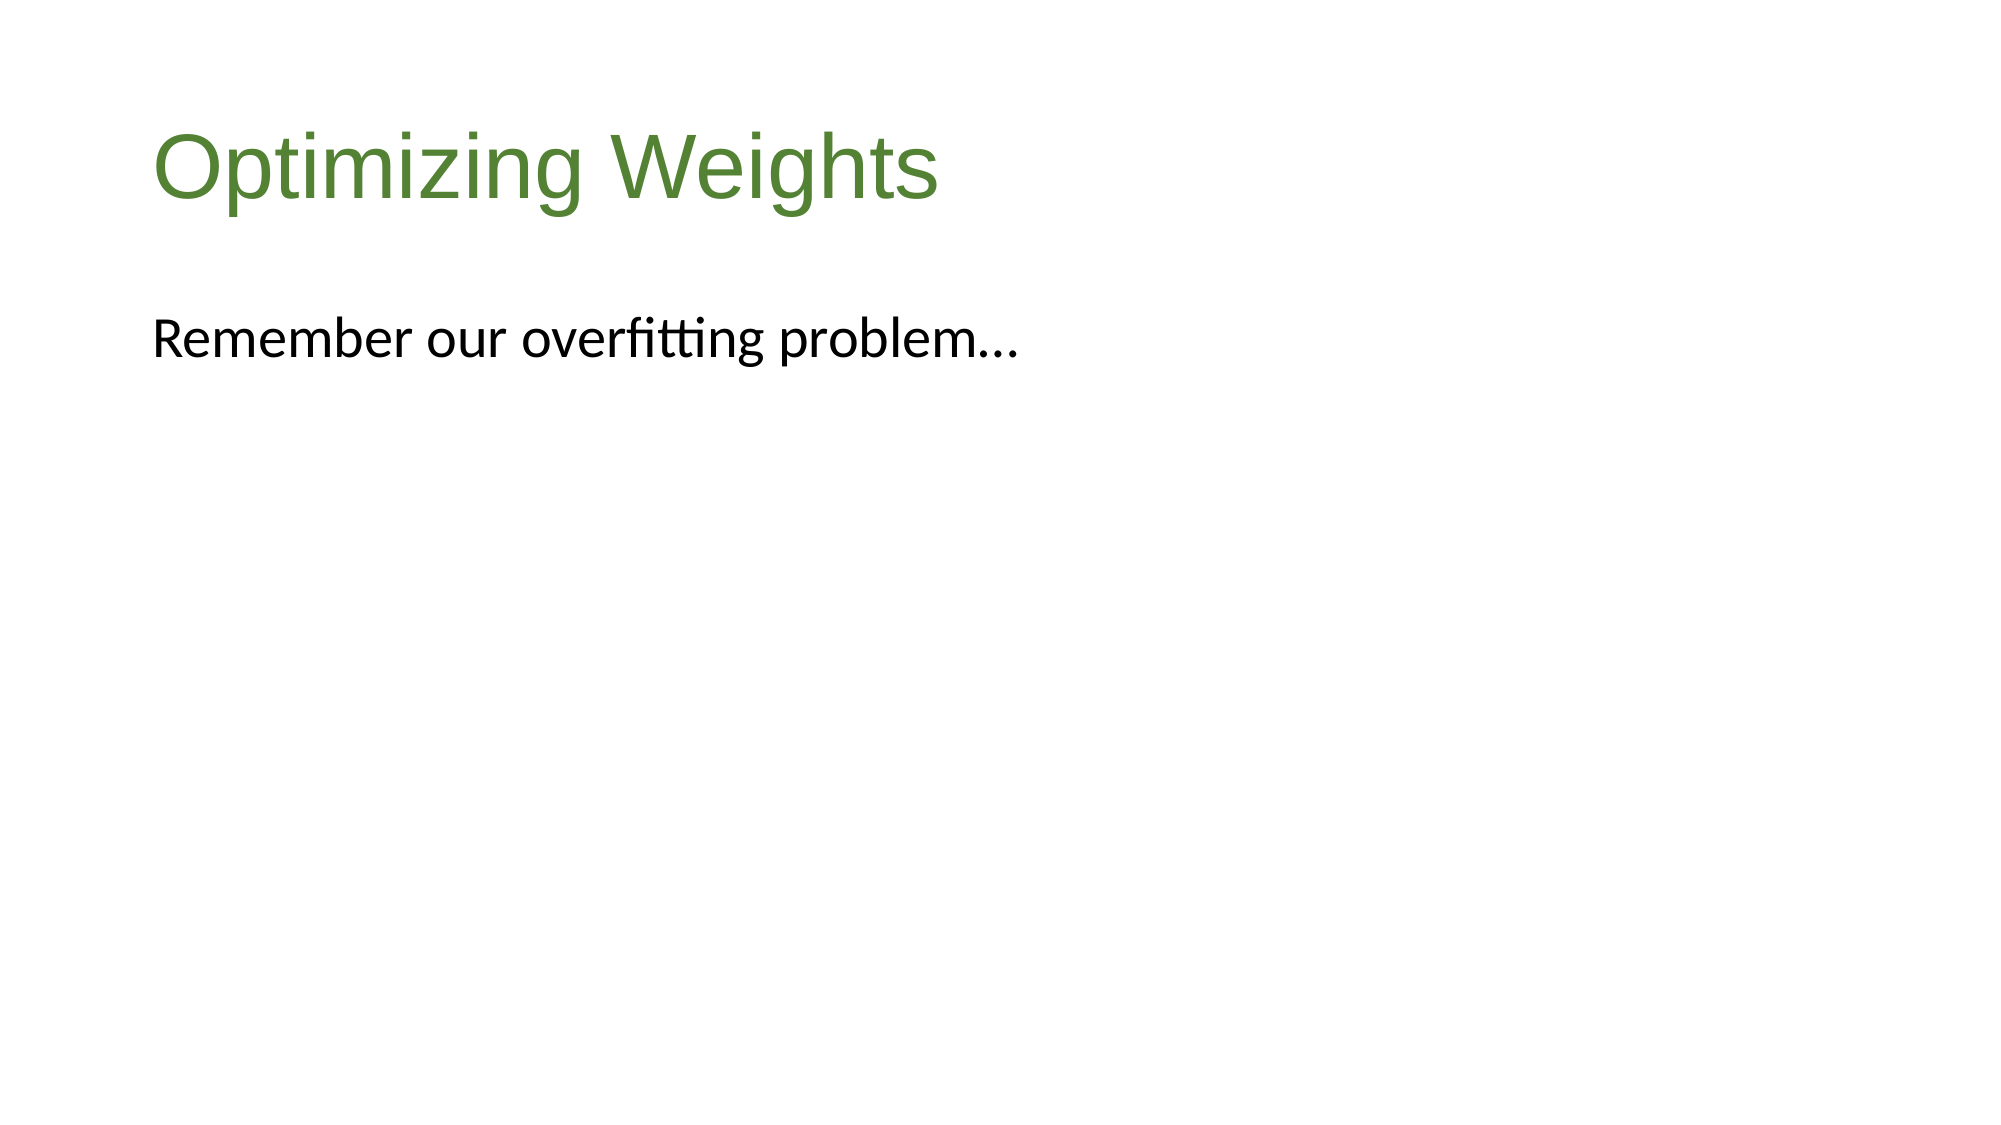

# Optimizing Weights
Remember our overfitting problem…